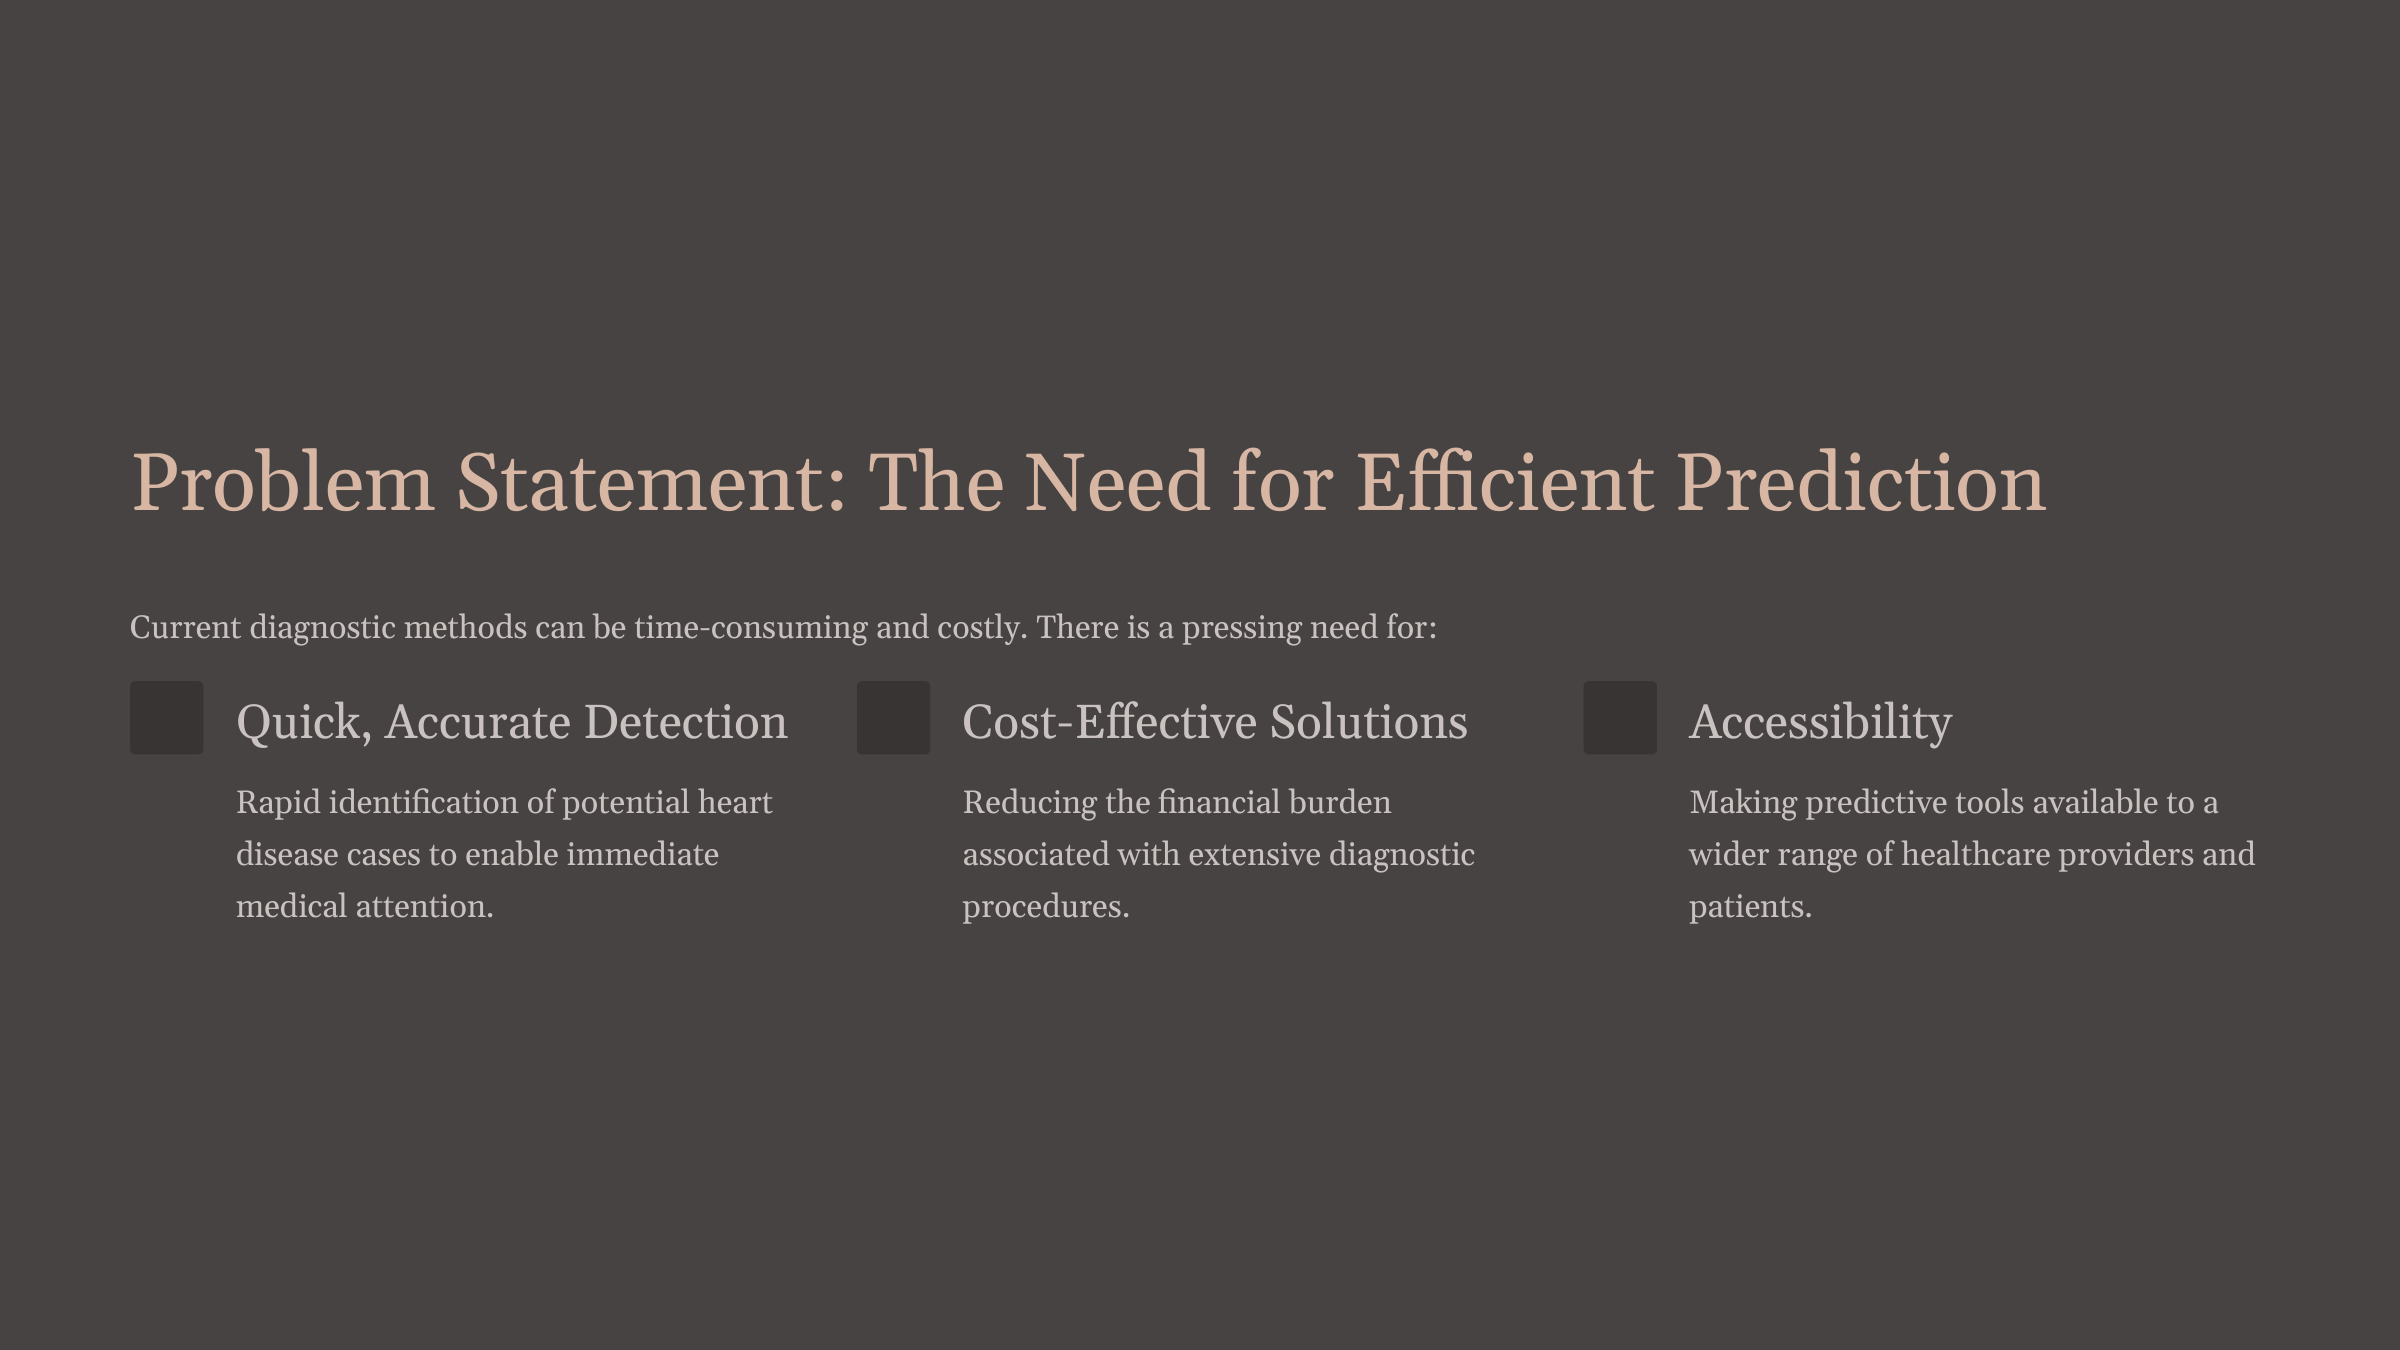

Problem Statement: The Need for Efficient Prediction
Current diagnostic methods can be time-consuming and costly. There is a pressing need for:

Quick, Accurate Detection
Cost-Effective Solutions
Accessibility
Rapid identification of potential heart disease cases to enable immediate medical attention.
Reducing the financial burden associated with extensive diagnostic procedures.
Making predictive tools available to a wider range of healthcare providers and patients.